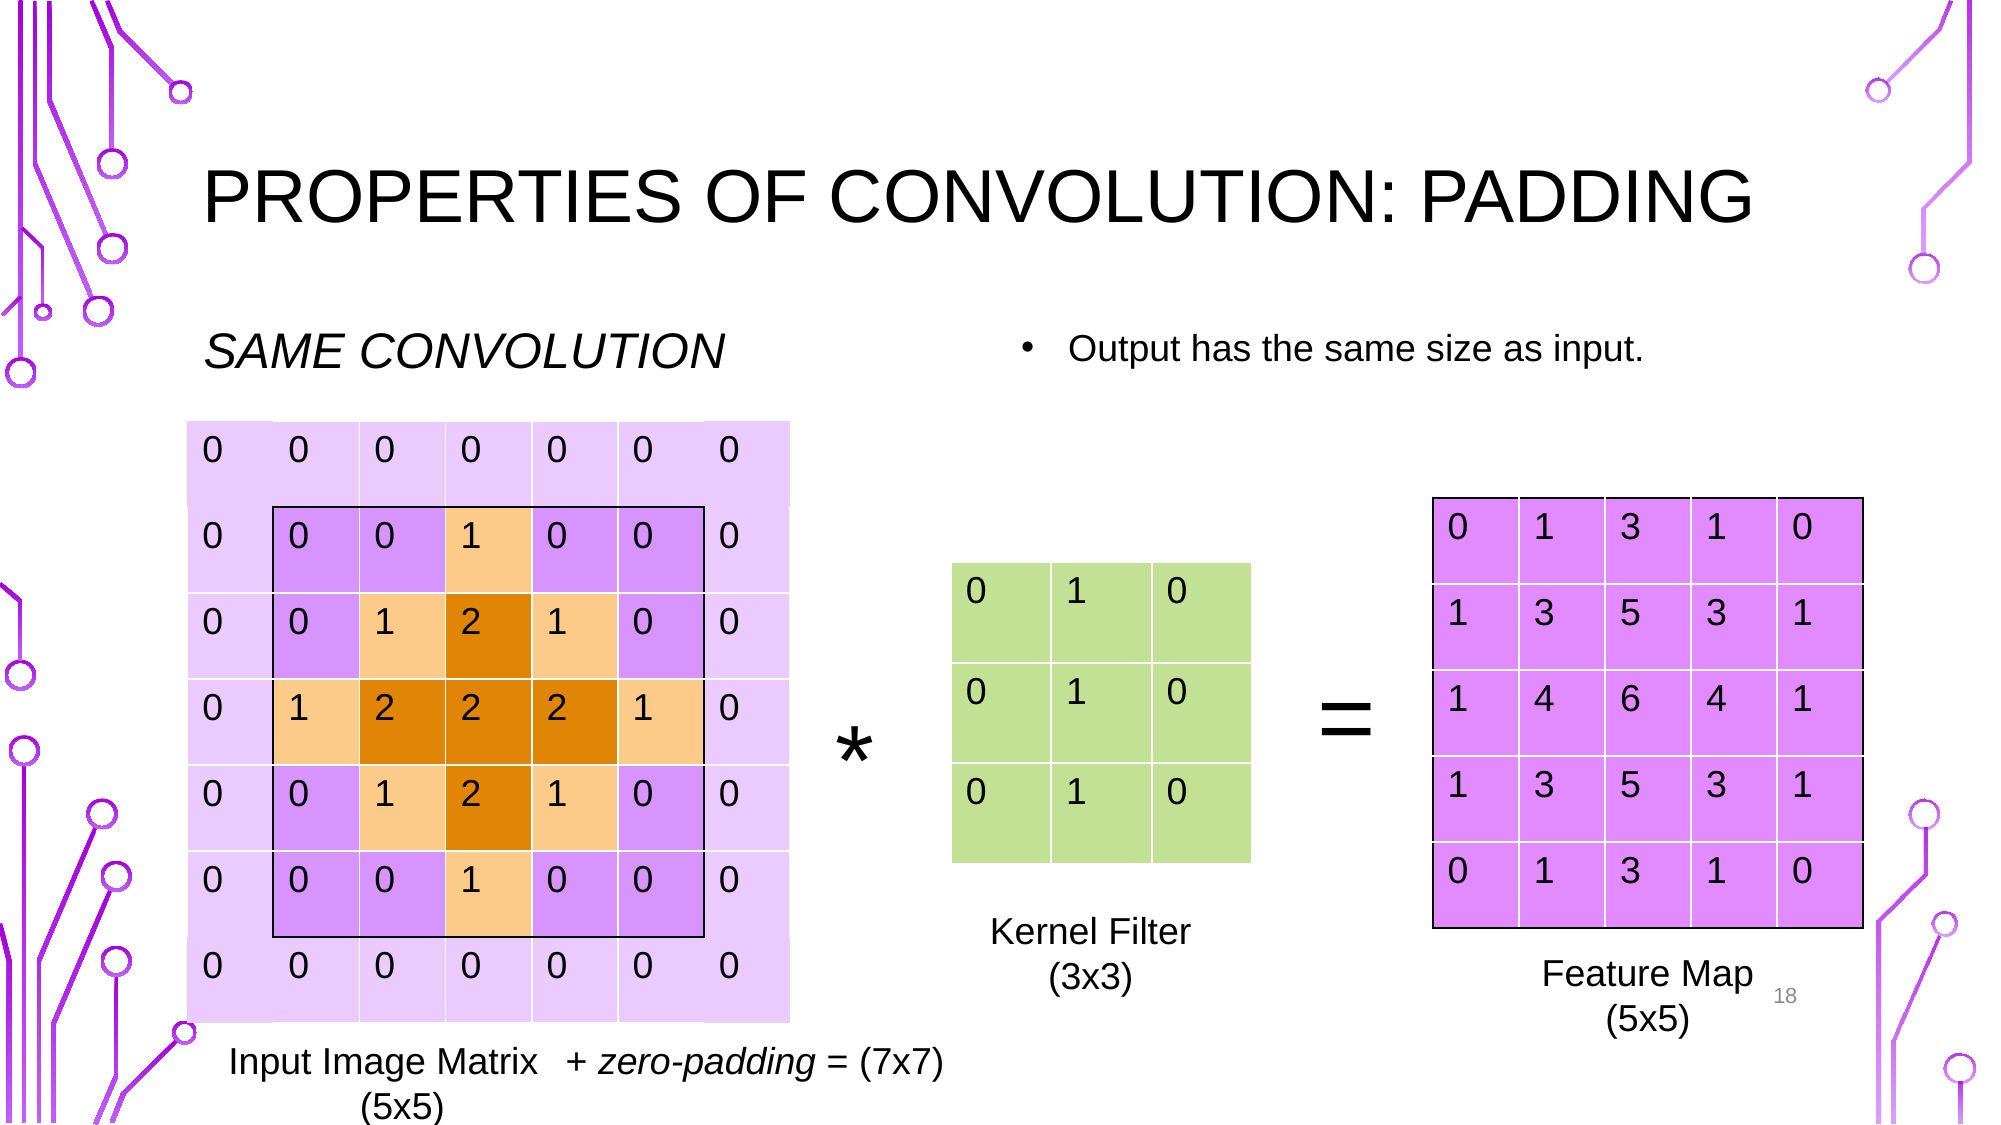

# Properties of Convolution: Padding
Same Convolution
Output has the same size as input.
| 0 | 0 | 0 | 0 | 0 | 0 | 0 |
| --- | --- | --- | --- | --- | --- | --- |
| 0 | 0 | 0 | 1 | 0 | 0 | 0 |
| 0 | 0 | 1 | 2 | 1 | 0 | 0 |
| 0 | 1 | 2 | 2 | 2 | 1 | 0 |
| 0 | 0 | 1 | 2 | 1 | 0 | 0 |
| 0 | 0 | 0 | 1 | 0 | 0 | 0 |
| 0 | 0 | 0 | 0 | 0 | 0 | 0 |
| 0 | 1 | 3 | 1 | 0 |
| --- | --- | --- | --- | --- |
| 1 | 3 | 5 | 3 | 1 |
| 1 | 4 | 6 | 4 | 1 |
| 1 | 3 | 5 | 3 | 1 |
| 0 | 1 | 3 | 1 | 0 |
| 0 | 1 | 0 |
| --- | --- | --- |
| 0 | 1 | 0 |
| 0 | 1 | 0 |
=
*
Kernel Filter
(3x3)
Feature Map
(5x5)
18
Input Image Matrix
(5x5)
+ zero-padding = (7x7)